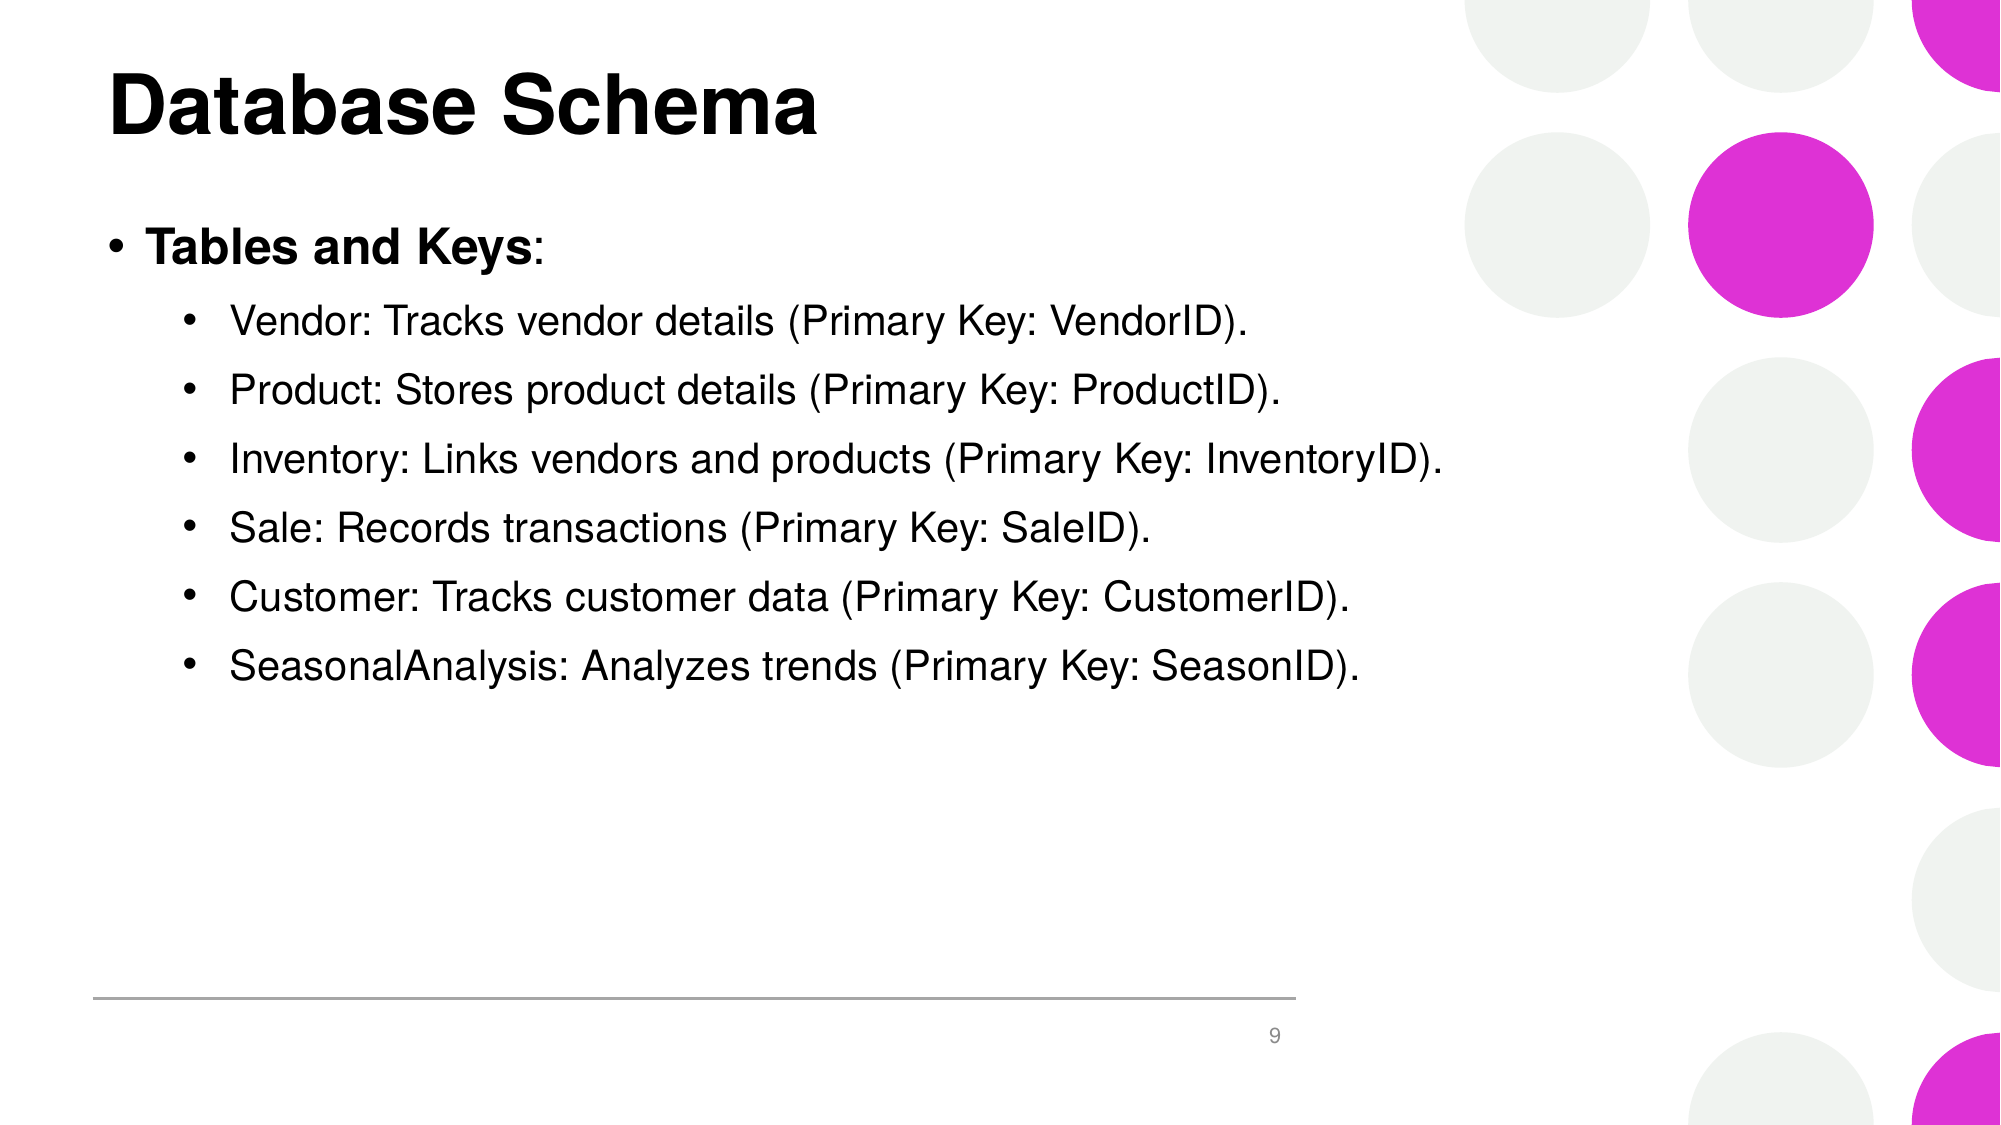

# Database Schema
Tables and Keys:
Vendor: Tracks vendor details (Primary Key: VendorID).
Product: Stores product details (Primary Key: ProductID).
Inventory: Links vendors and products (Primary Key: InventoryID).
Sale: Records transactions (Primary Key: SaleID).
Customer: Tracks customer data (Primary Key: CustomerID).
SeasonalAnalysis: Analyzes trends (Primary Key: SeasonID).

9